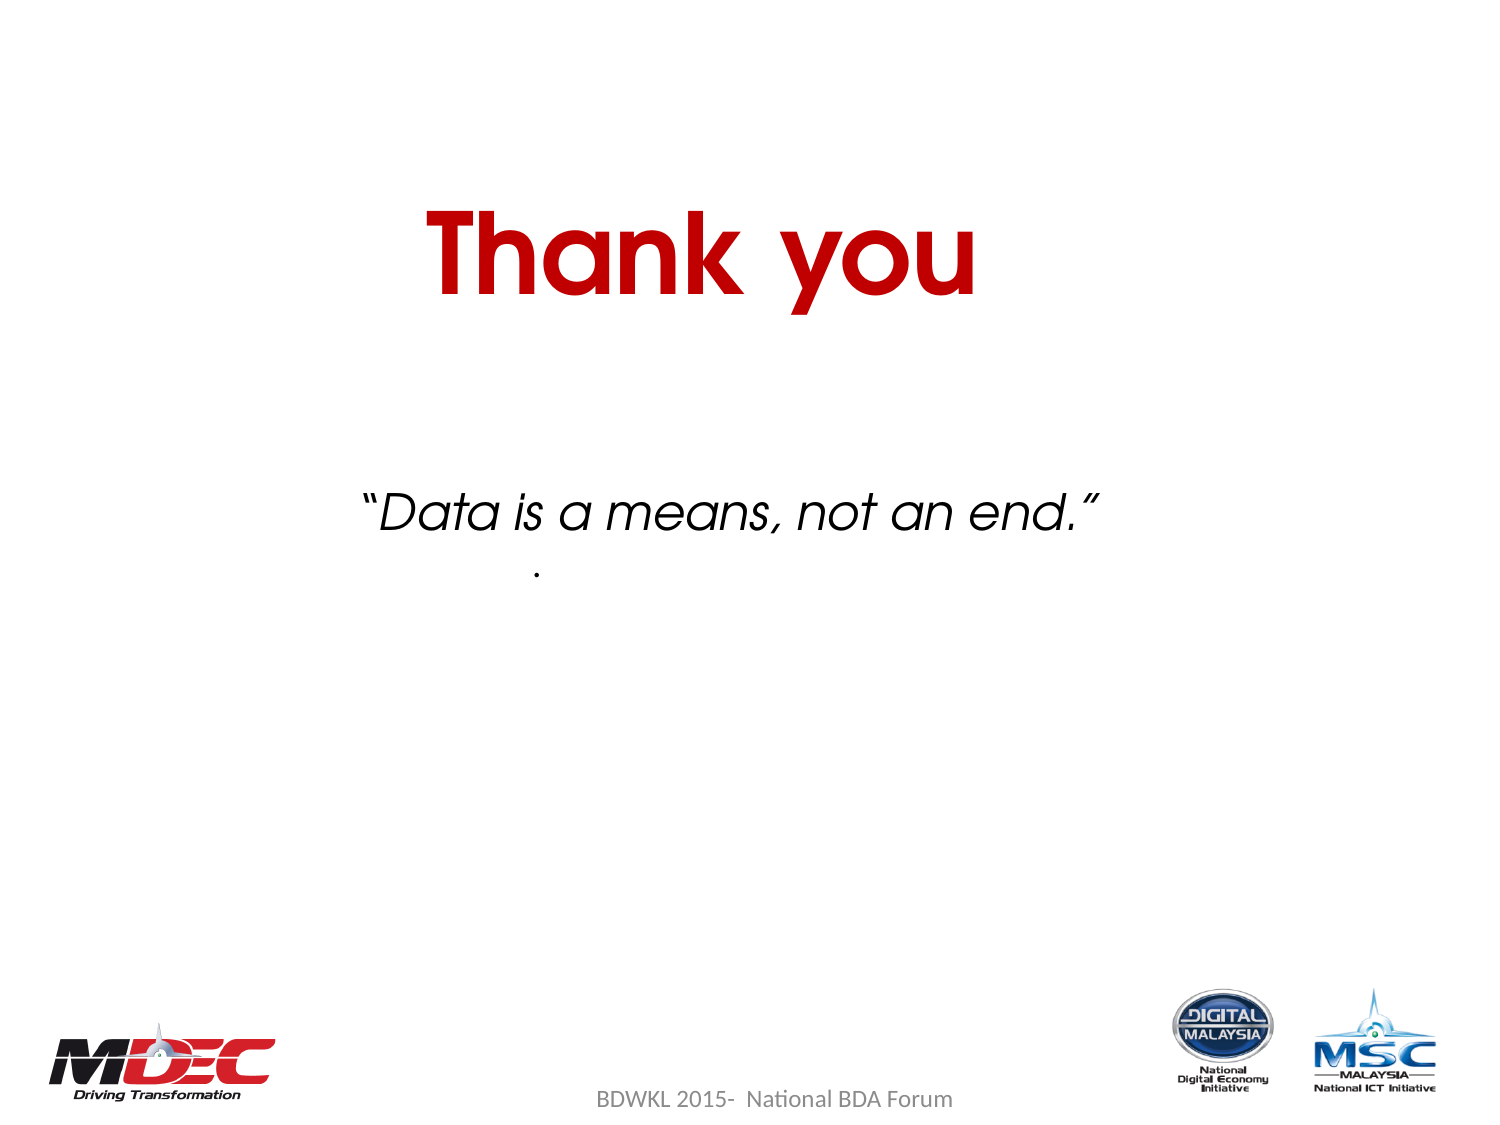

Thank you
“Data is a means, not an end.”
.
BDWKL 2015-  National BDA Forum